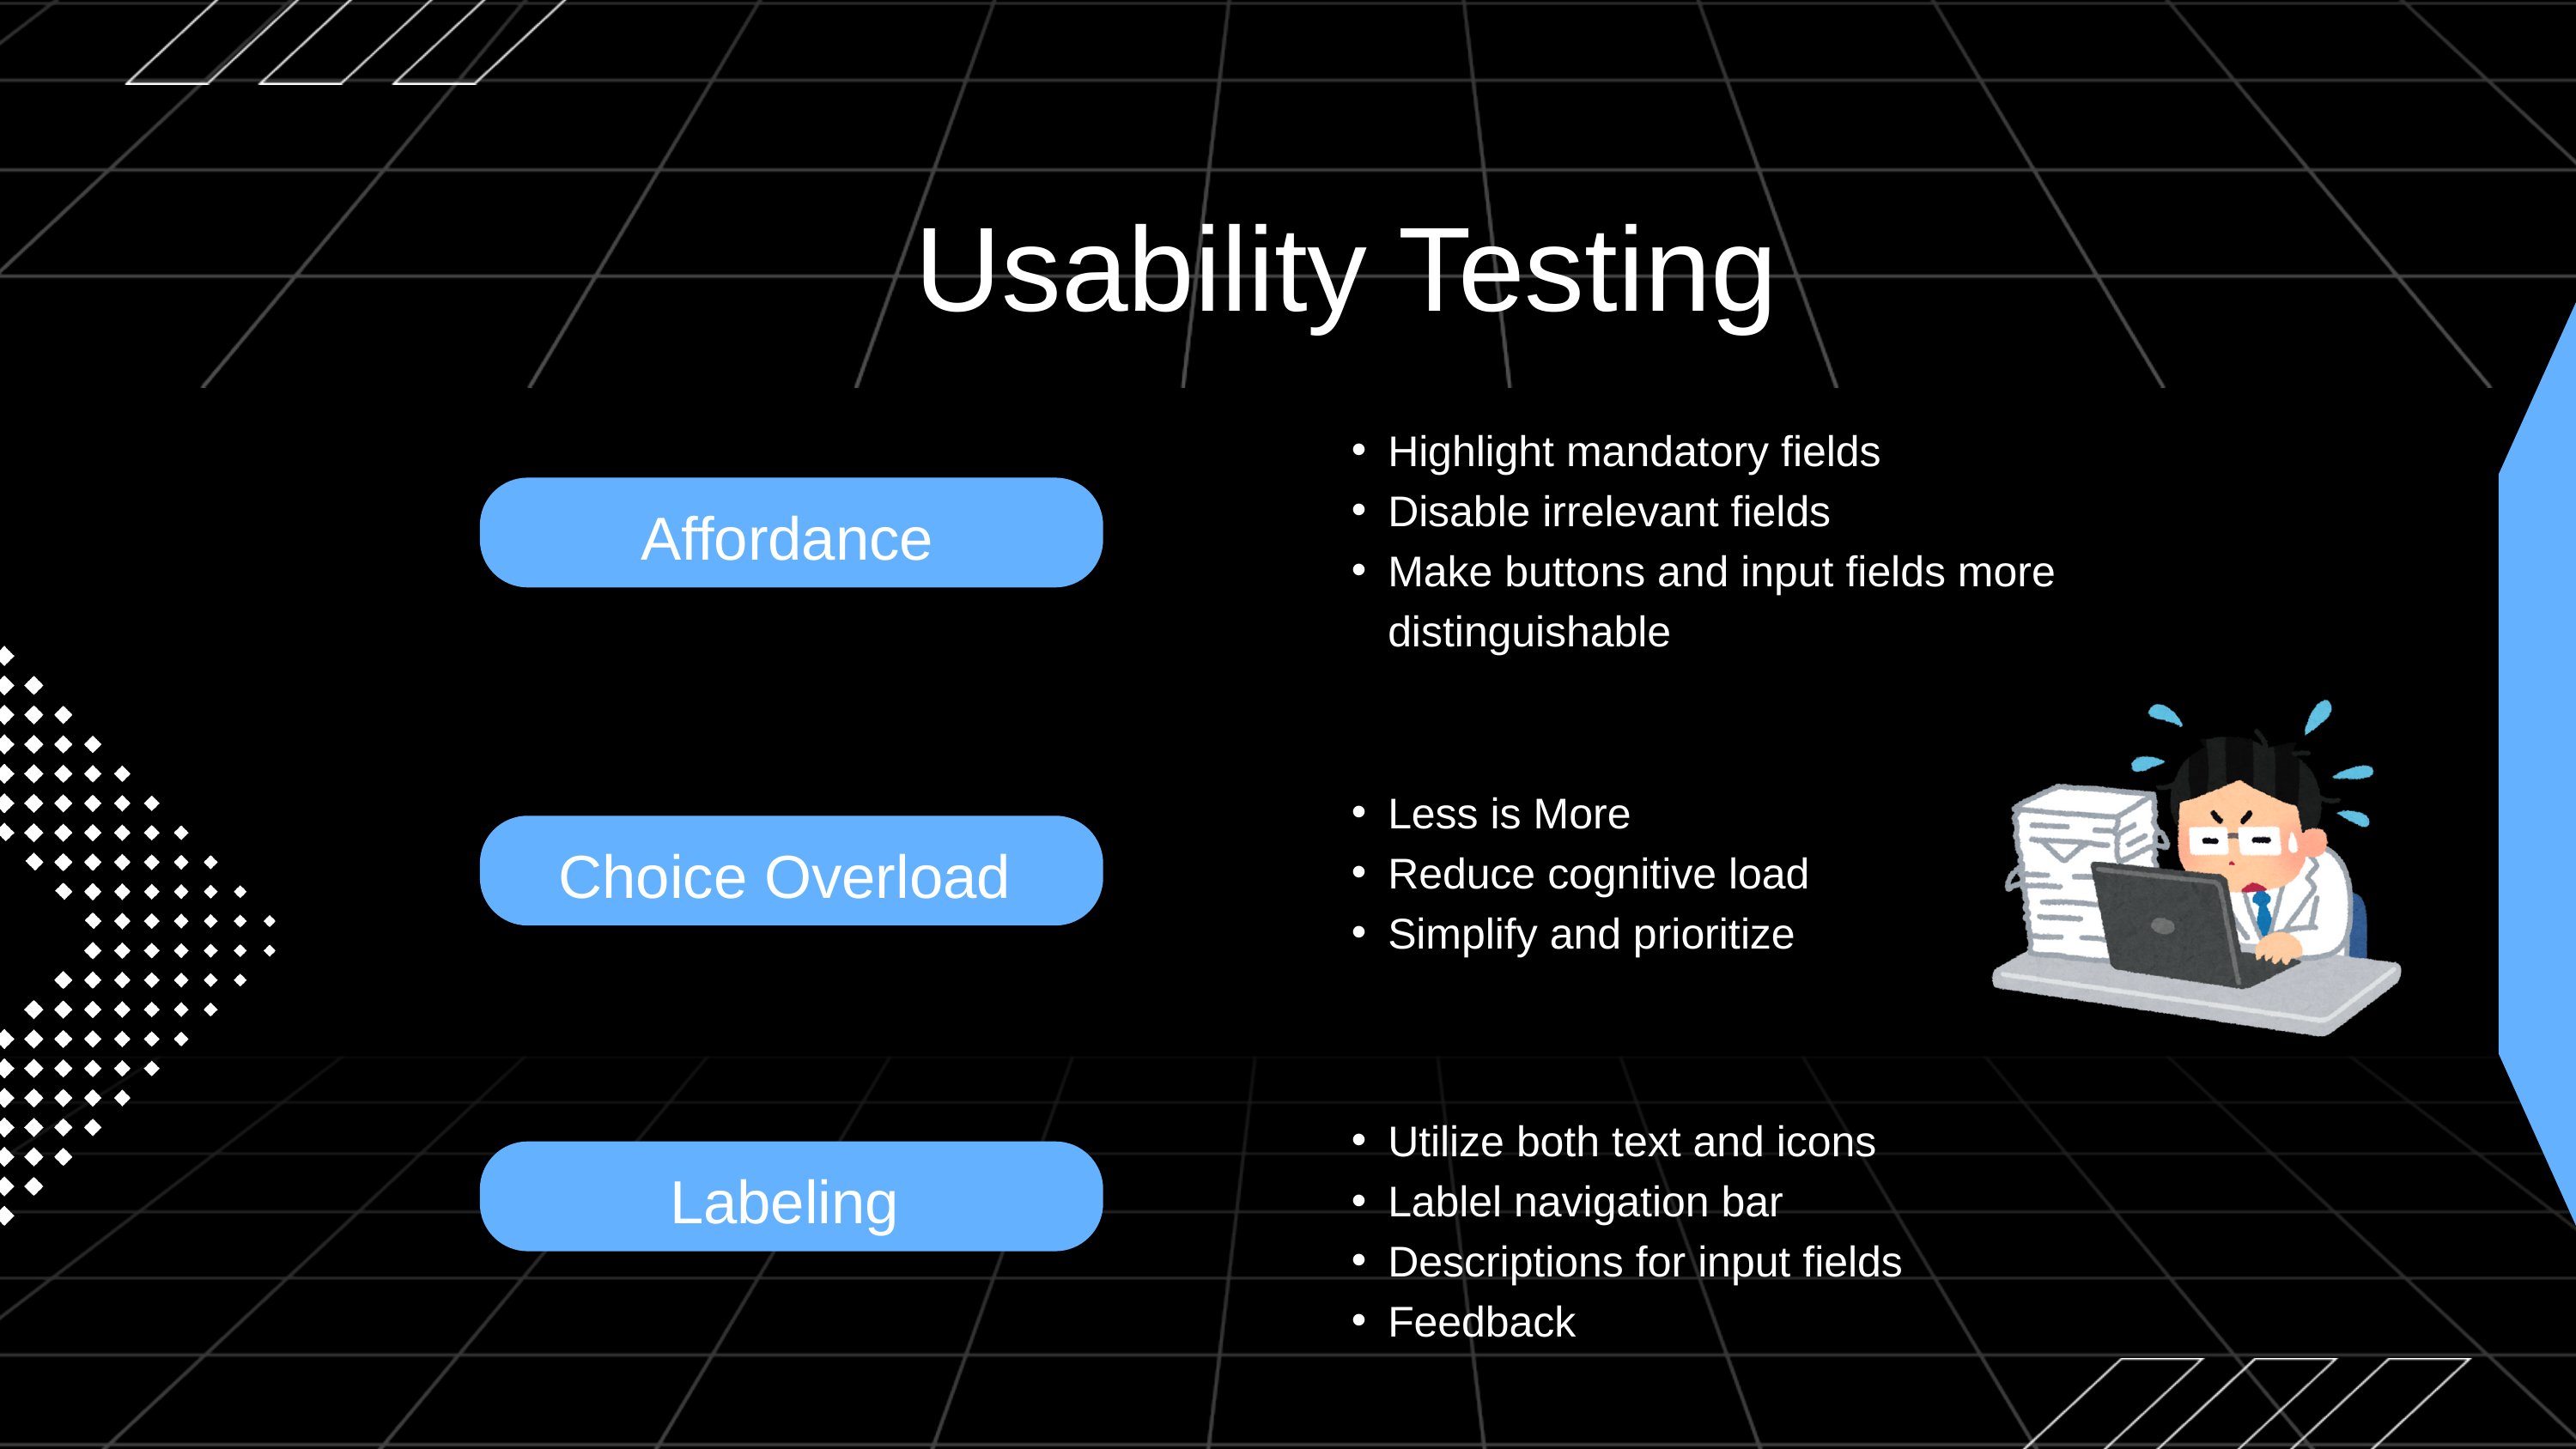

Usability Testing
Highlight mandatory fields
Disable irrelevant fields
Make buttons and input fields more distinguishable

Affordance

Less is More
Reduce cognitive load
Simplify and prioritize

Choice Overload

Utilize both text and icons
Lablel navigation bar
Descriptions for input fields
Feedback

Labeling